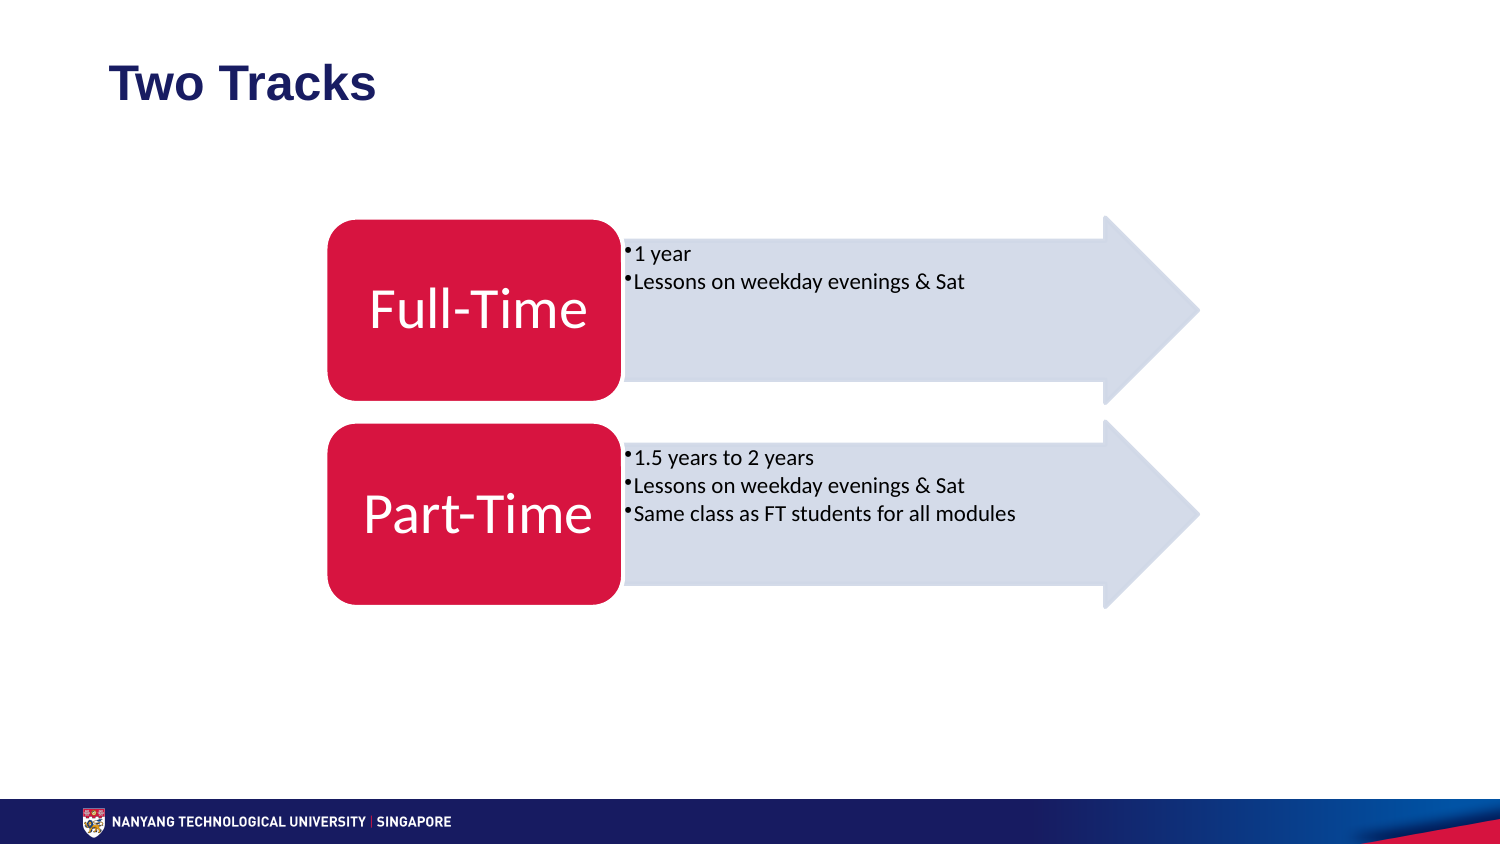

Two Tracks
1 year
Lessons on weekday evenings & Sat
Full-Time
1.5 years to 2 years
Lessons on weekday evenings & Sat
Same class as FT students for all modules
Part-Time